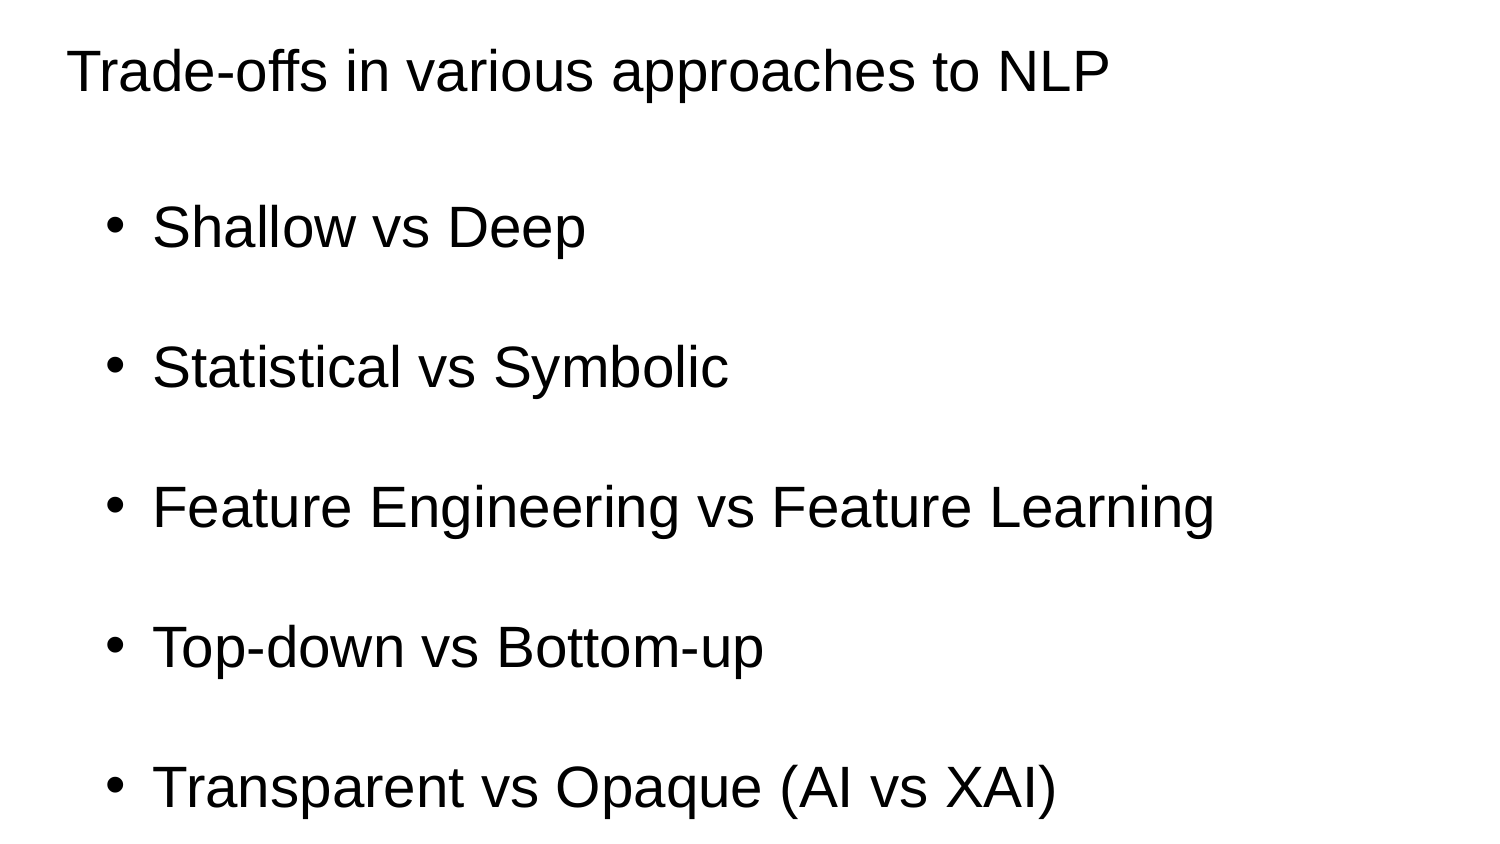

# Trade-offs in various approaches to NLP

Shallow vs Deep

Statistical vs Symbolic

Feature Engineering vs Feature Learning

Top-down vs Bottom-up

Transparent vs Opaque (AI vs XAI)